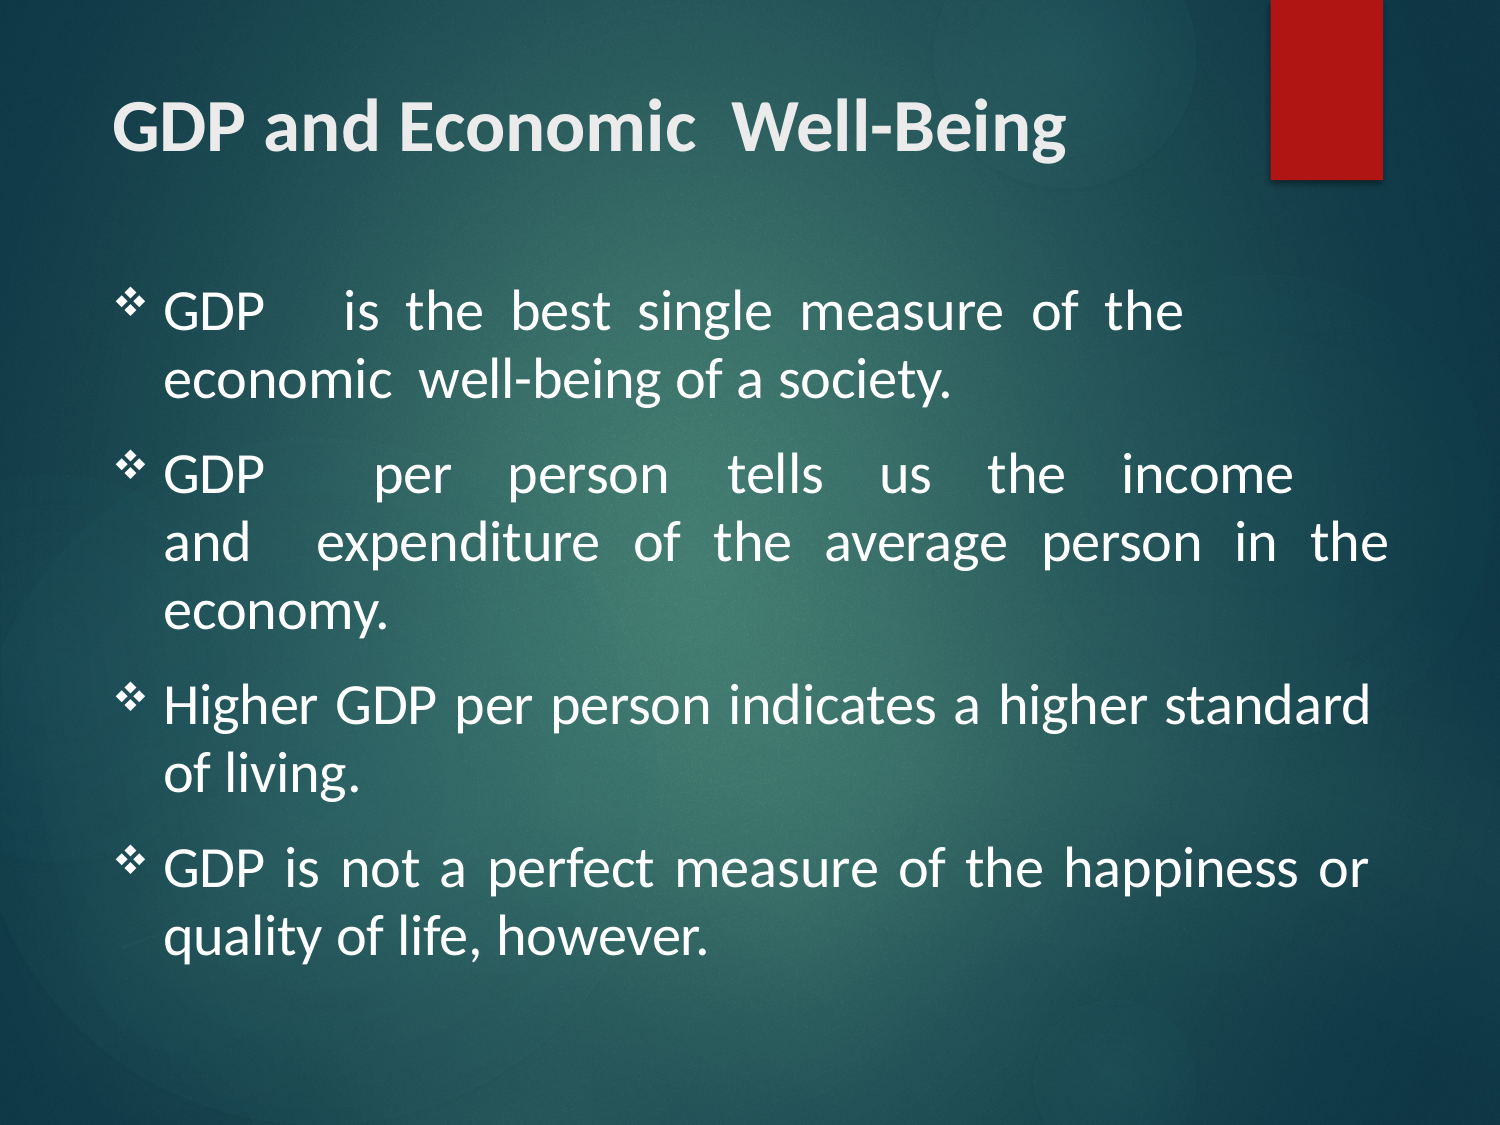

# GDP and Economic  Well-Being
GDP	is	the	best	single	measure	of	the	economic  well-being of a society.
GDP	per	person	tells	us	the	income	and  expenditure of the average person in the economy.
Higher GDP per person indicates a higher standard  of living.
GDP is not a perfect measure of the happiness or  quality of life, however.